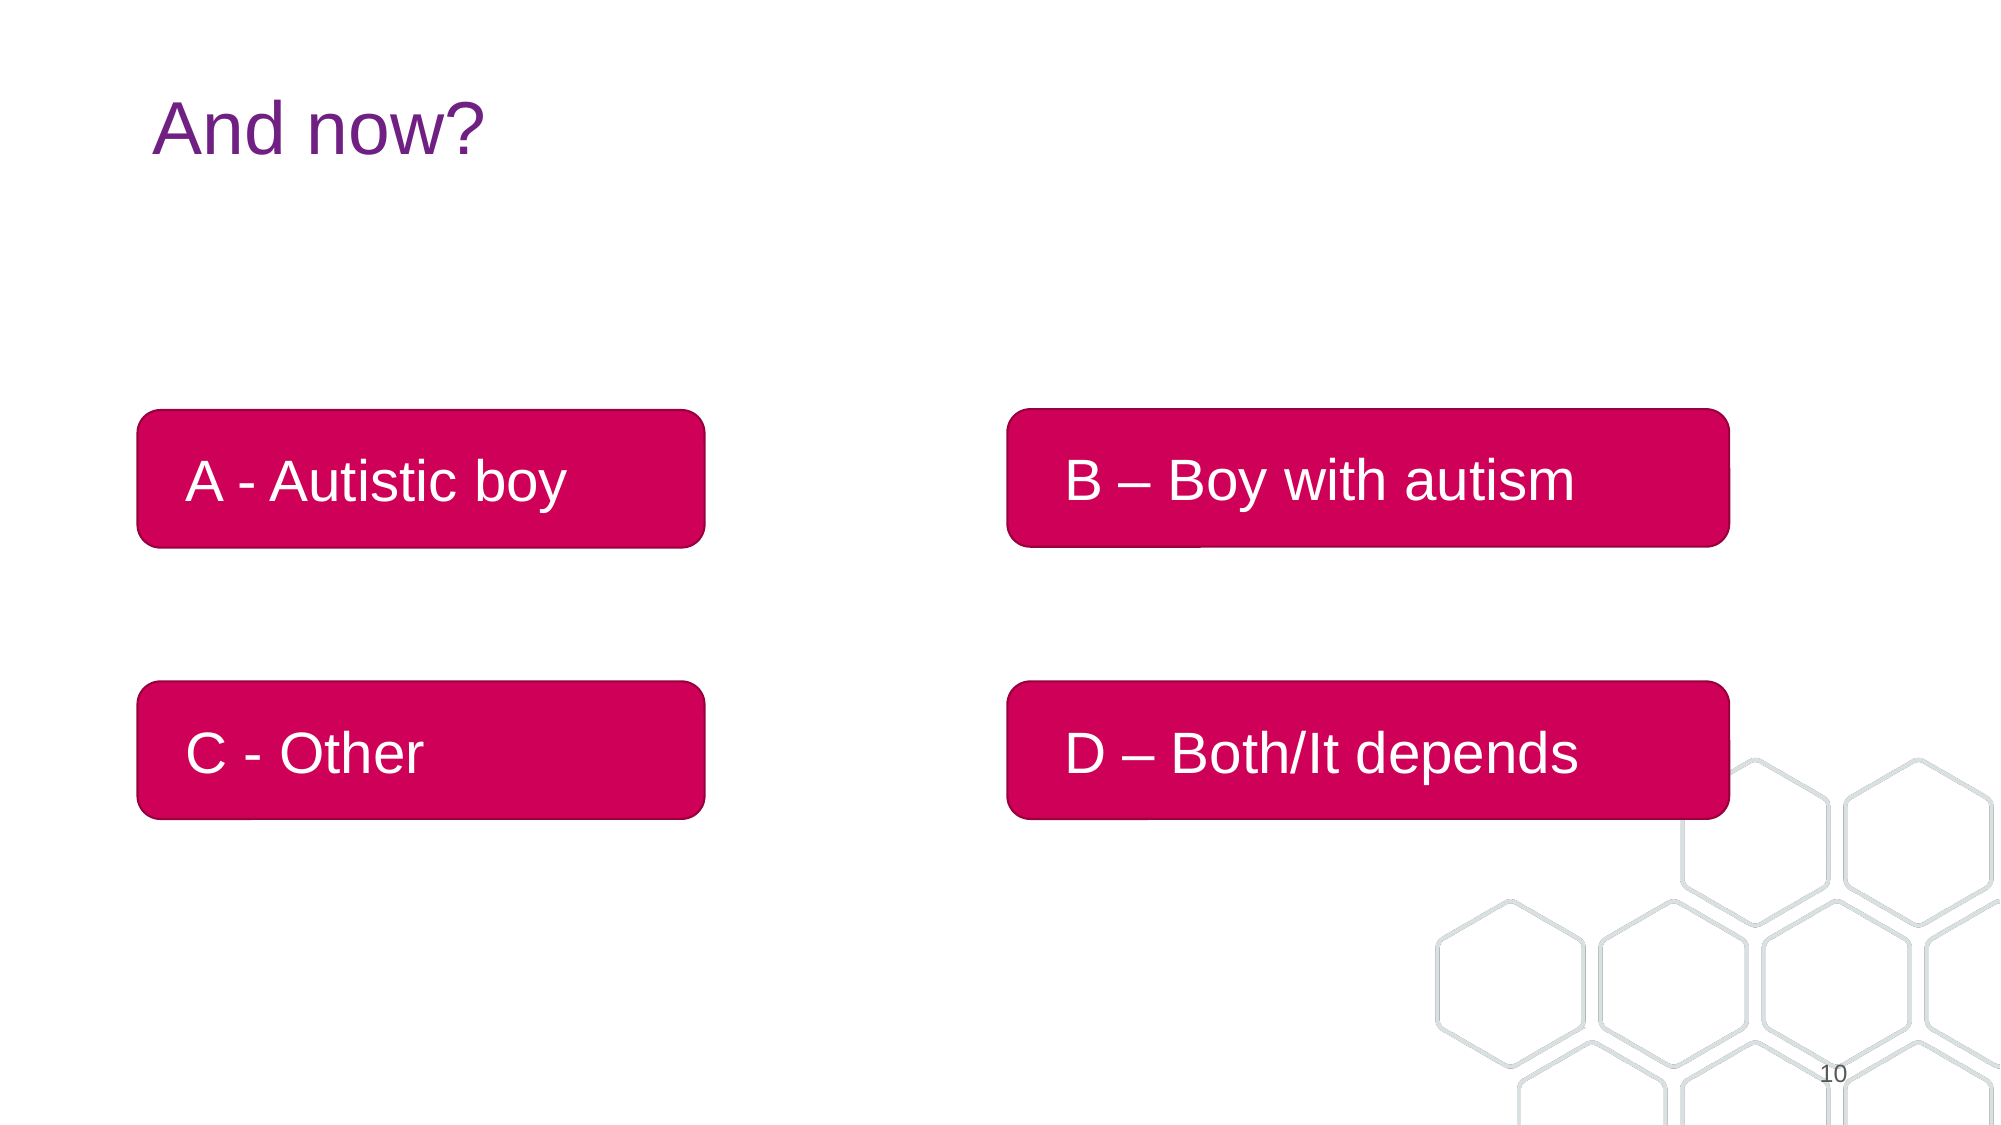

# And now?

B – Boy with autism

A - Autistic boy

C - Other

D – Both/It depends
10